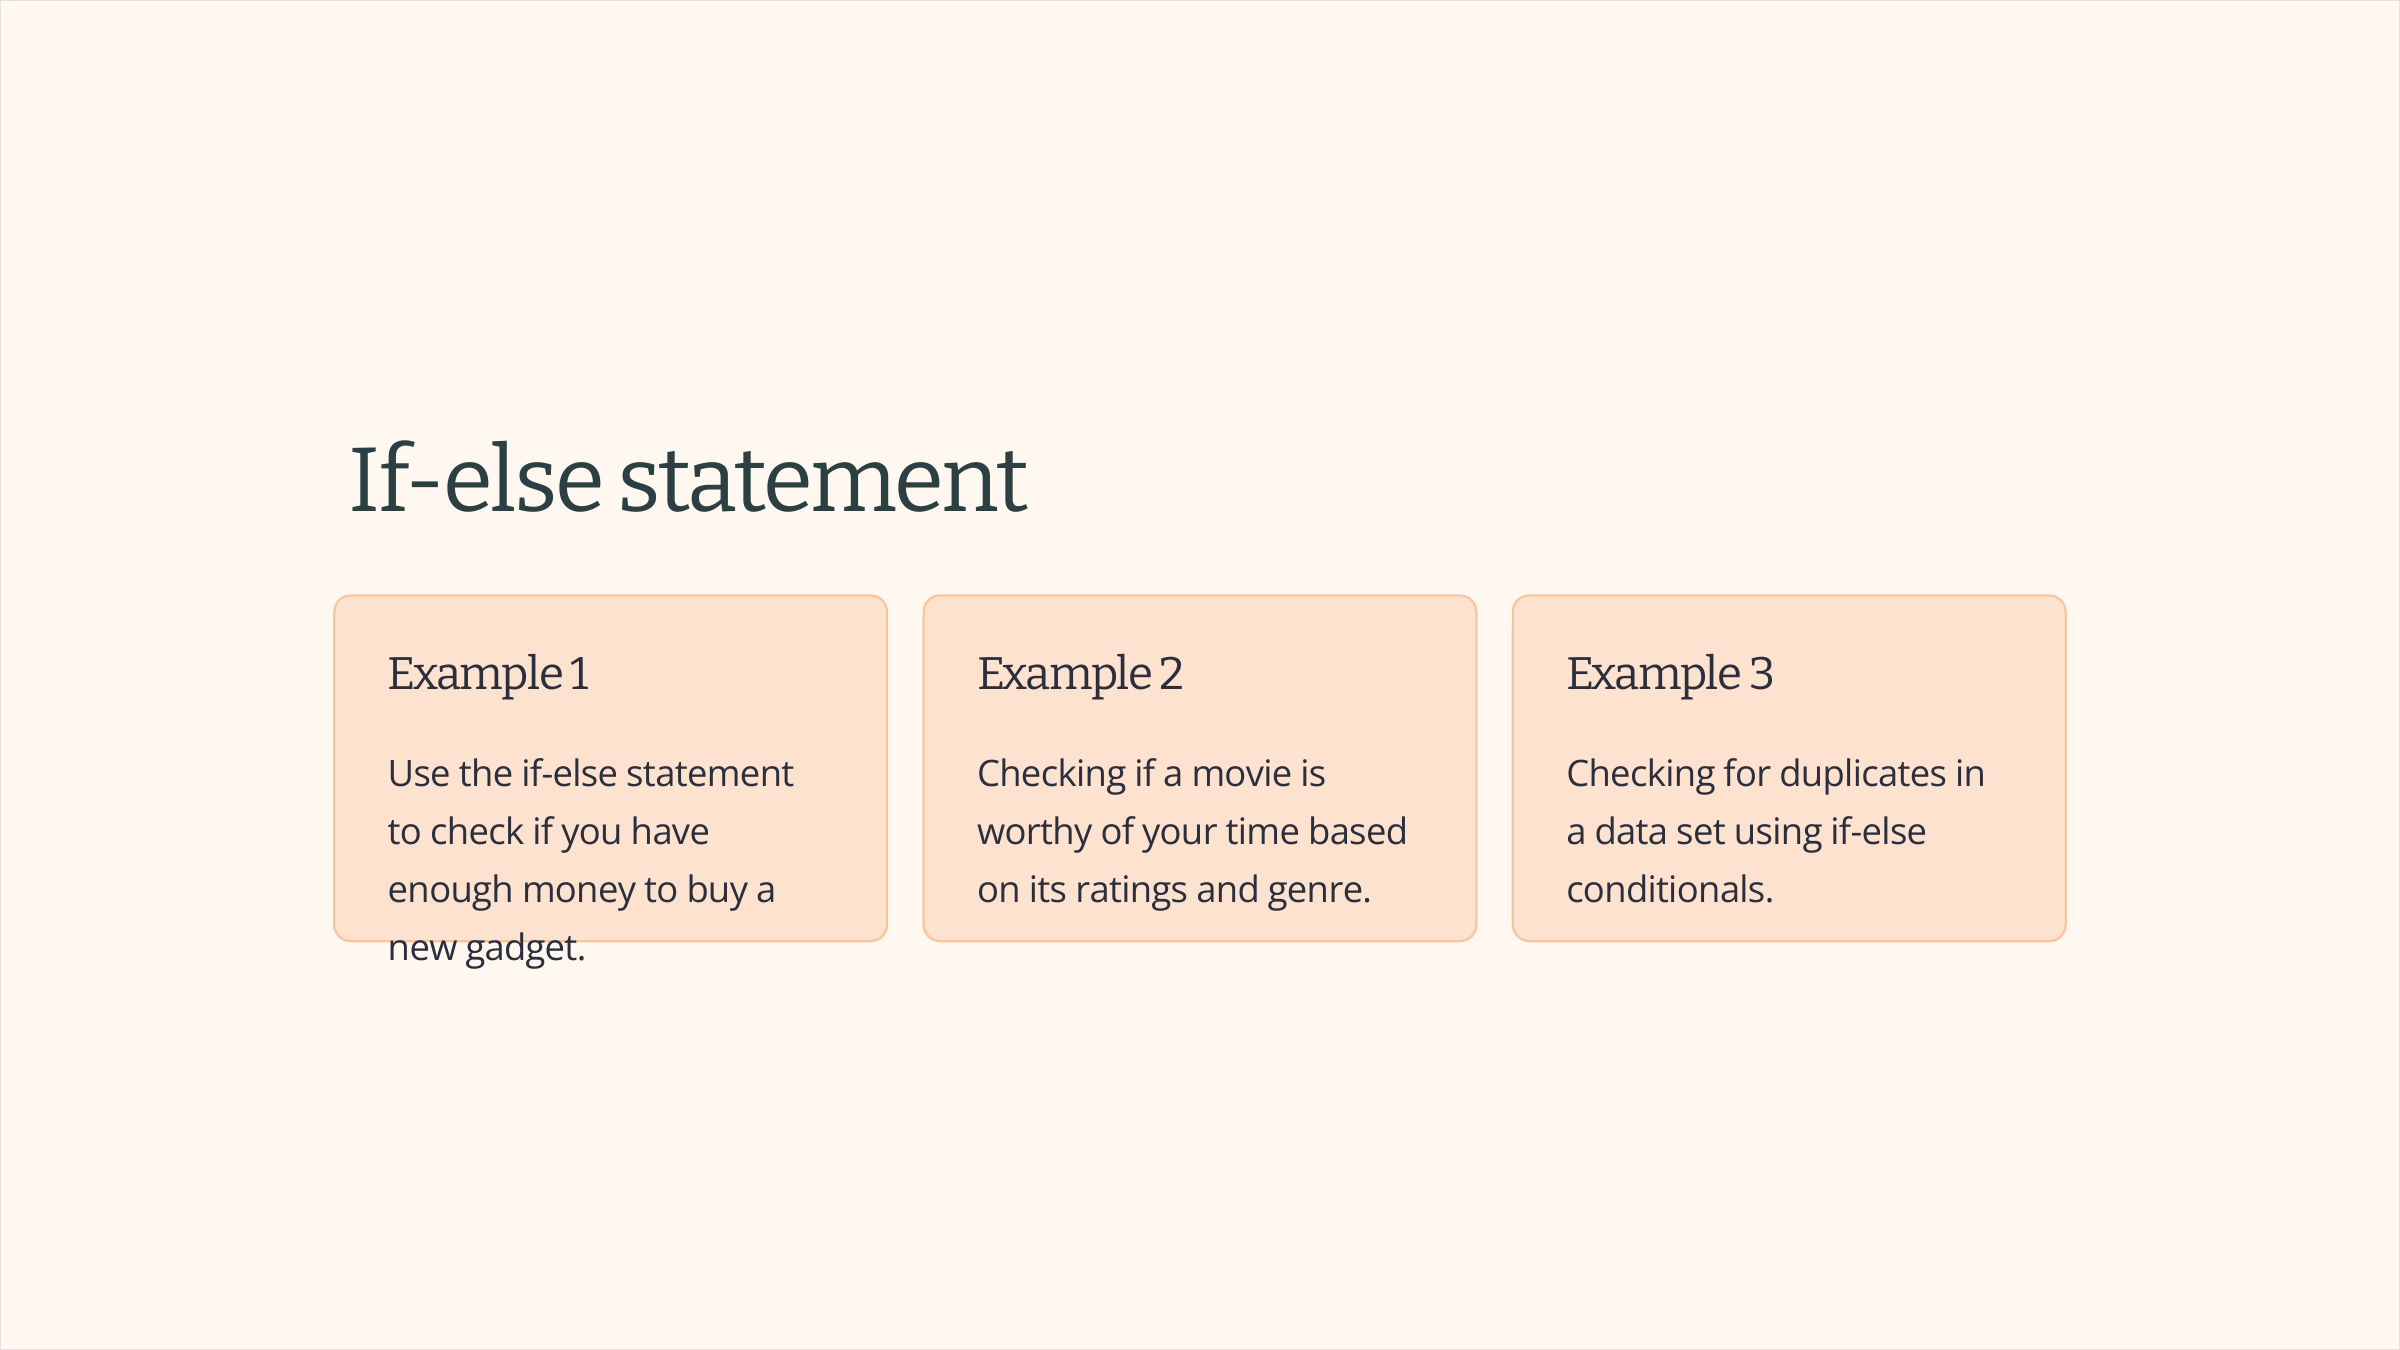

If-else statement

Example 1
Example 2
Example 3
Use the if-else statement to check if you have enough money to buy a new gadget.
Checking if a movie is worthy of your time based on its ratings and genre.
Checking for duplicates in a data set using if-else conditionals.